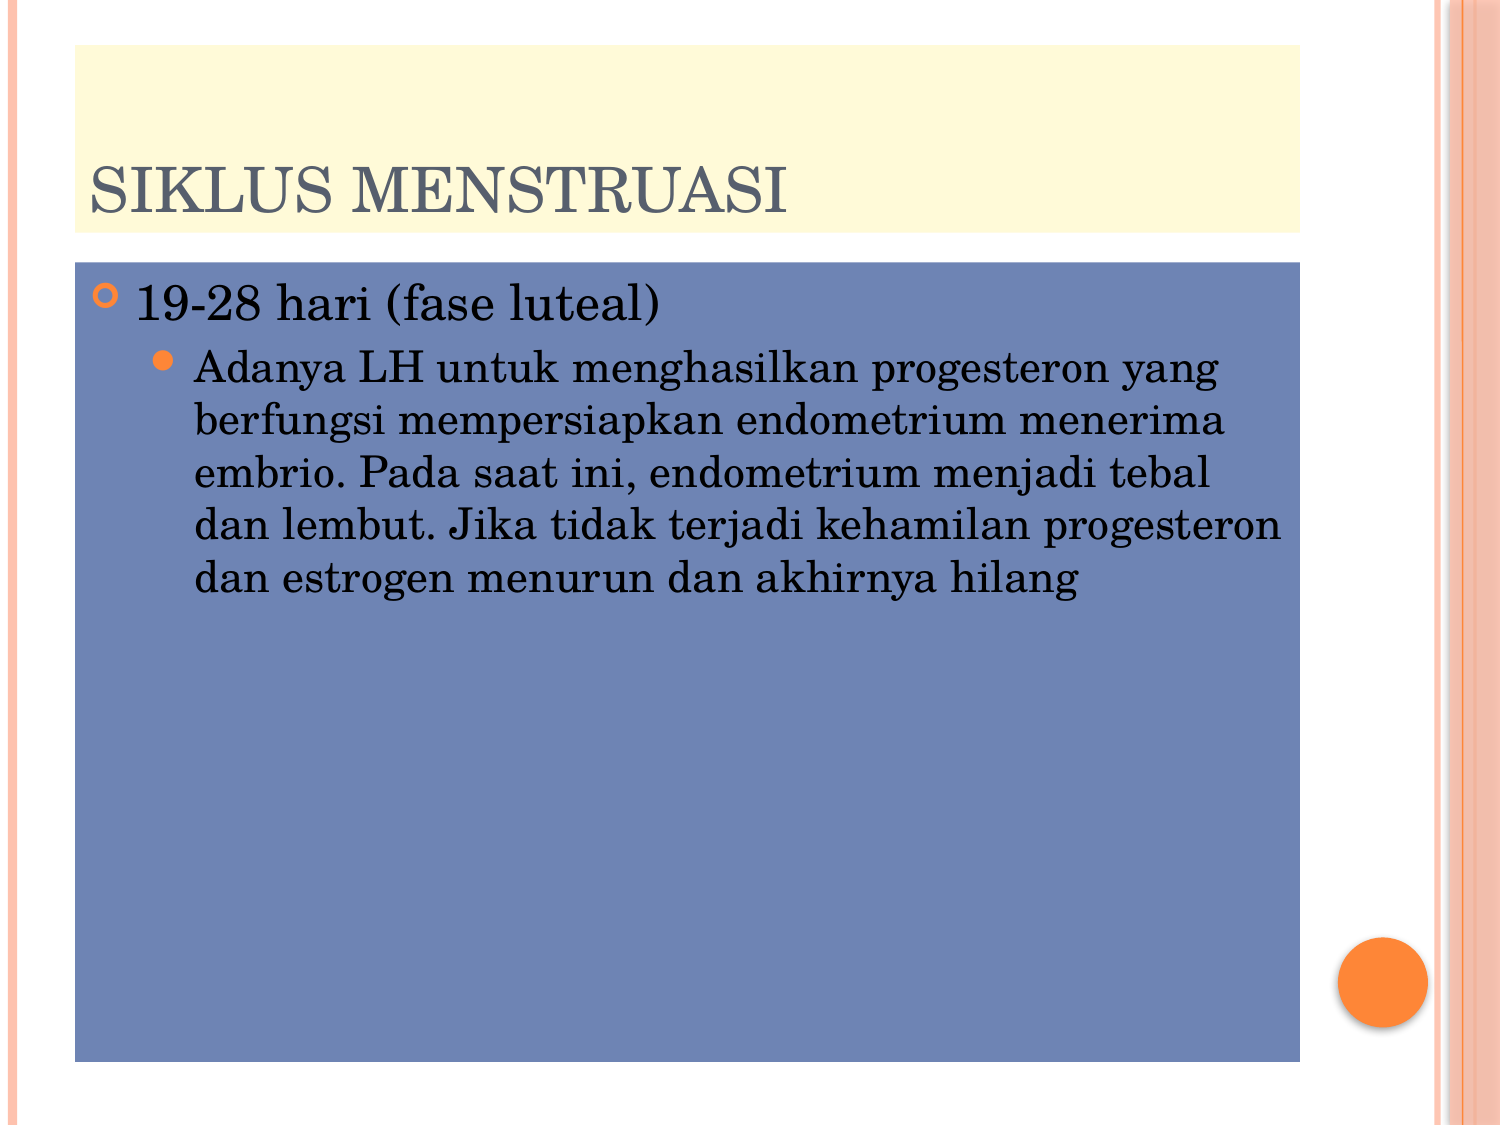

# Siklus menstruasi
19-28 hari (fase luteal)
Adanya LH untuk menghasilkan progesteron yang berfungsi mempersiapkan endometrium menerima embrio. Pada saat ini, endometrium menjadi tebal dan lembut. Jika tidak terjadi kehamilan progesteron dan estrogen menurun dan akhirnya hilang